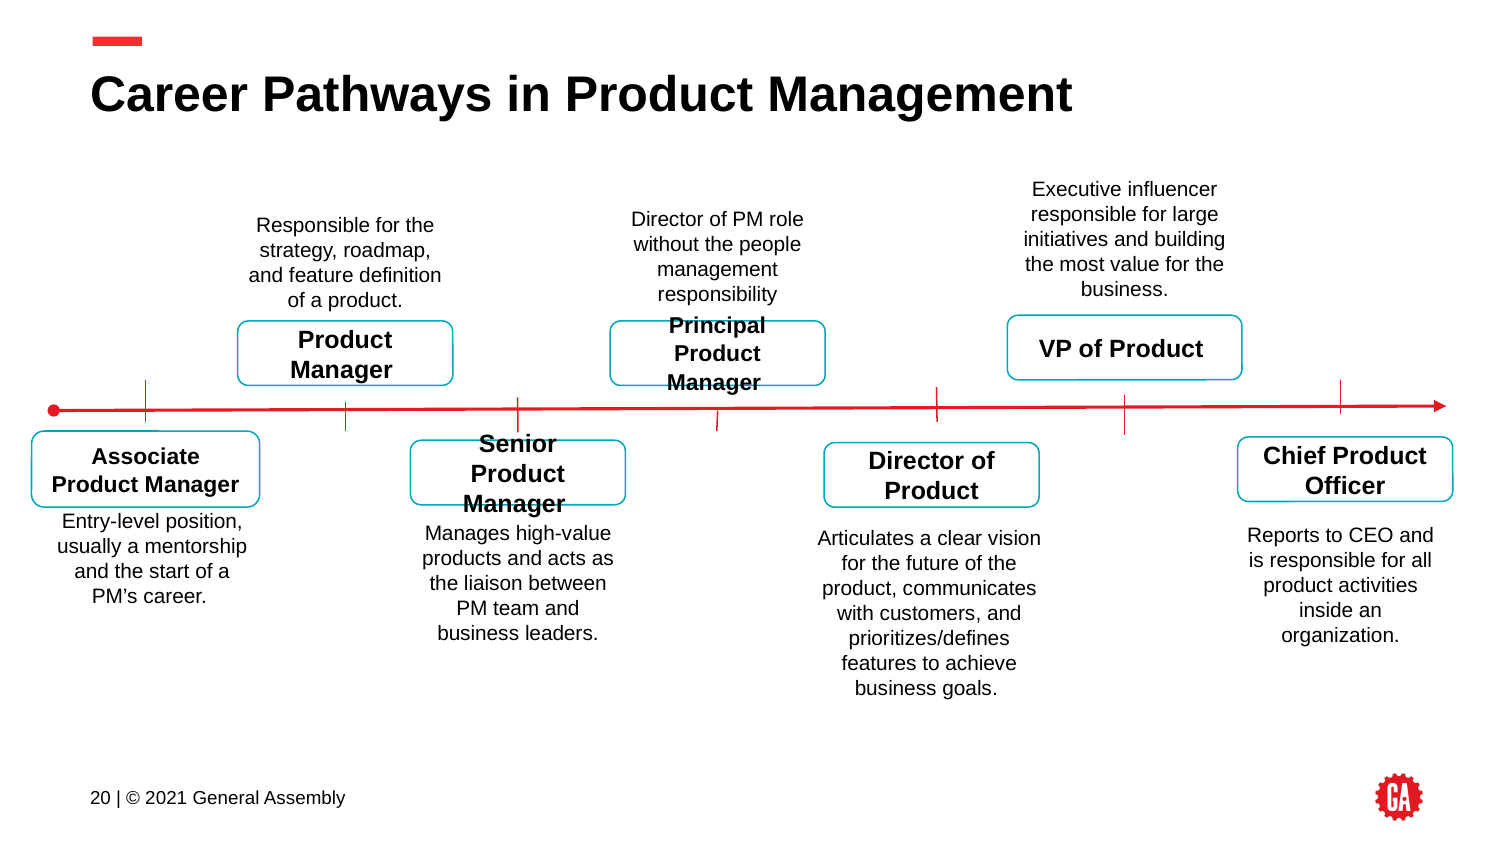

# Career Pathways in Product Management
Executive influencer responsible for large initiatives and building the most value for the business.
Director of PM role without the people management responsibility
Responsible for the strategy, roadmap, and feature definition of a product.
VP of Product
Product Manager
Principal Product Manager
Associate Product Manager
Chief Product Officer
Senior Product Manager
Director of Product
Entry-level position, usually a mentorship and the start of a PM’s career.
Manages high-value products and acts as the liaison between PM team and business leaders.
Reports to CEO and is responsible for all product activities inside an organization.
Articulates a clear vision for the future of the product, communicates with customers, and prioritizes/defines features to achieve business goals.
20 | © 2021 General Assembly